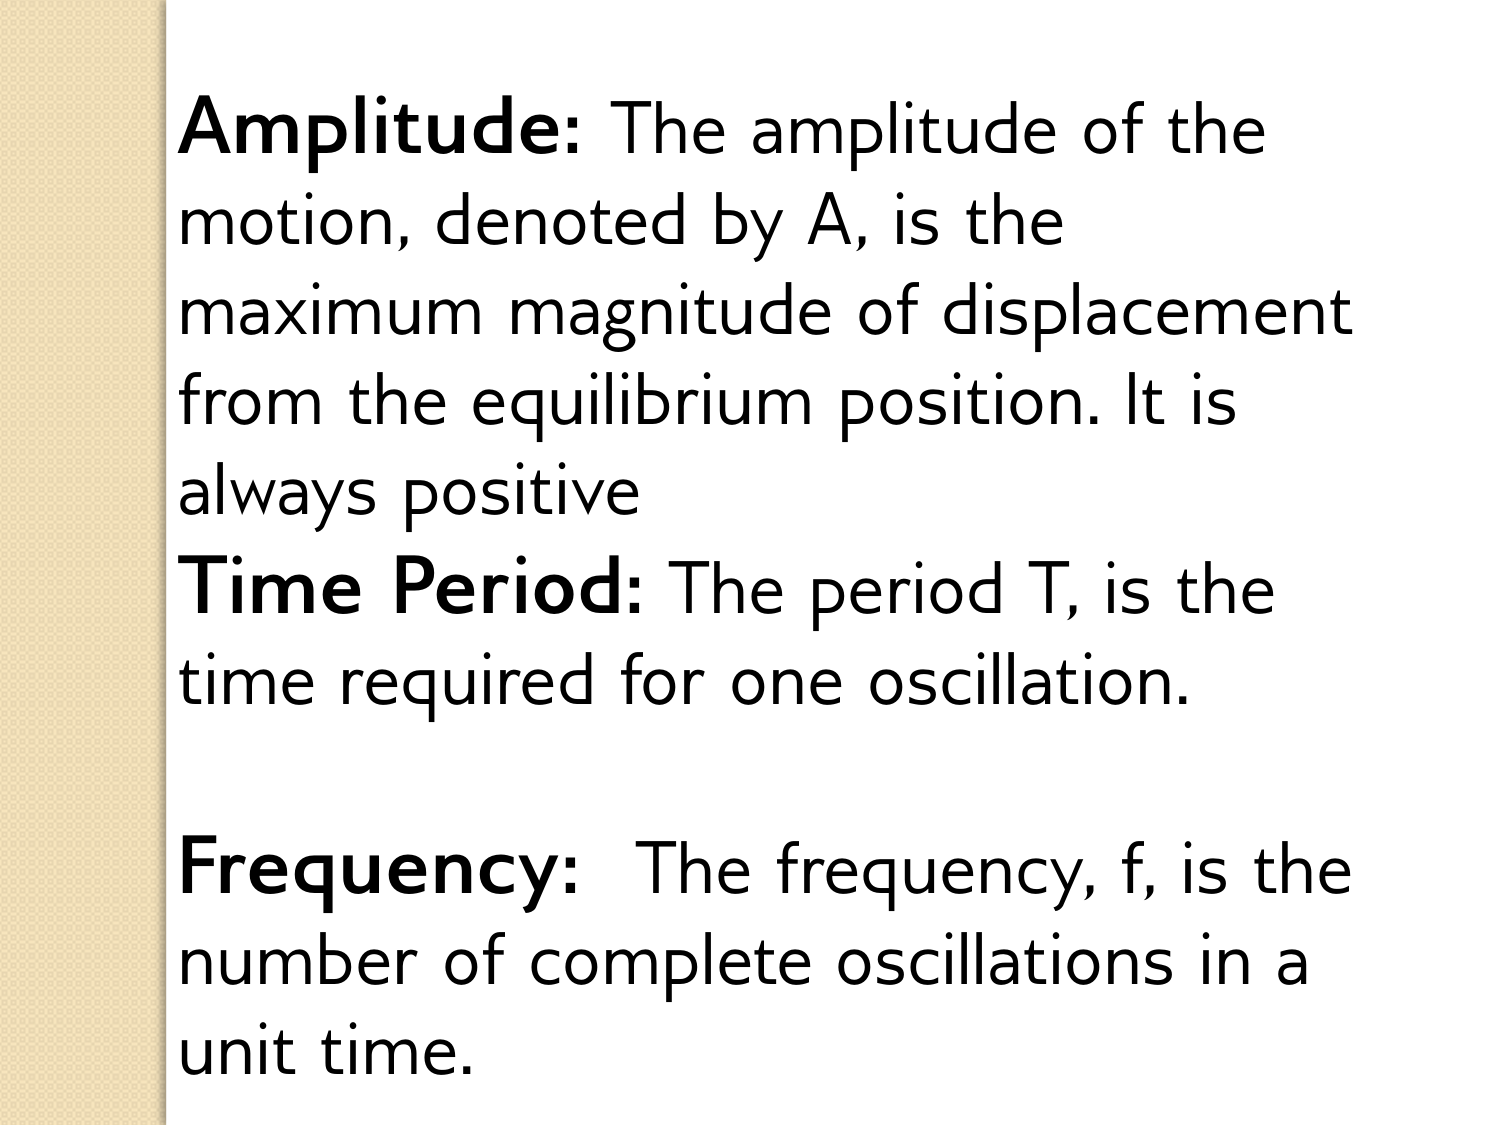

Amplitude: The amplitude of the motion, denoted by A, is the maximum magnitude of displacement from the equilibrium position. It is always positive
Time Period: The period T, is the time required for one oscillation.

Frequency:  The frequency, f, is the number of complete oscillations in a unit time.